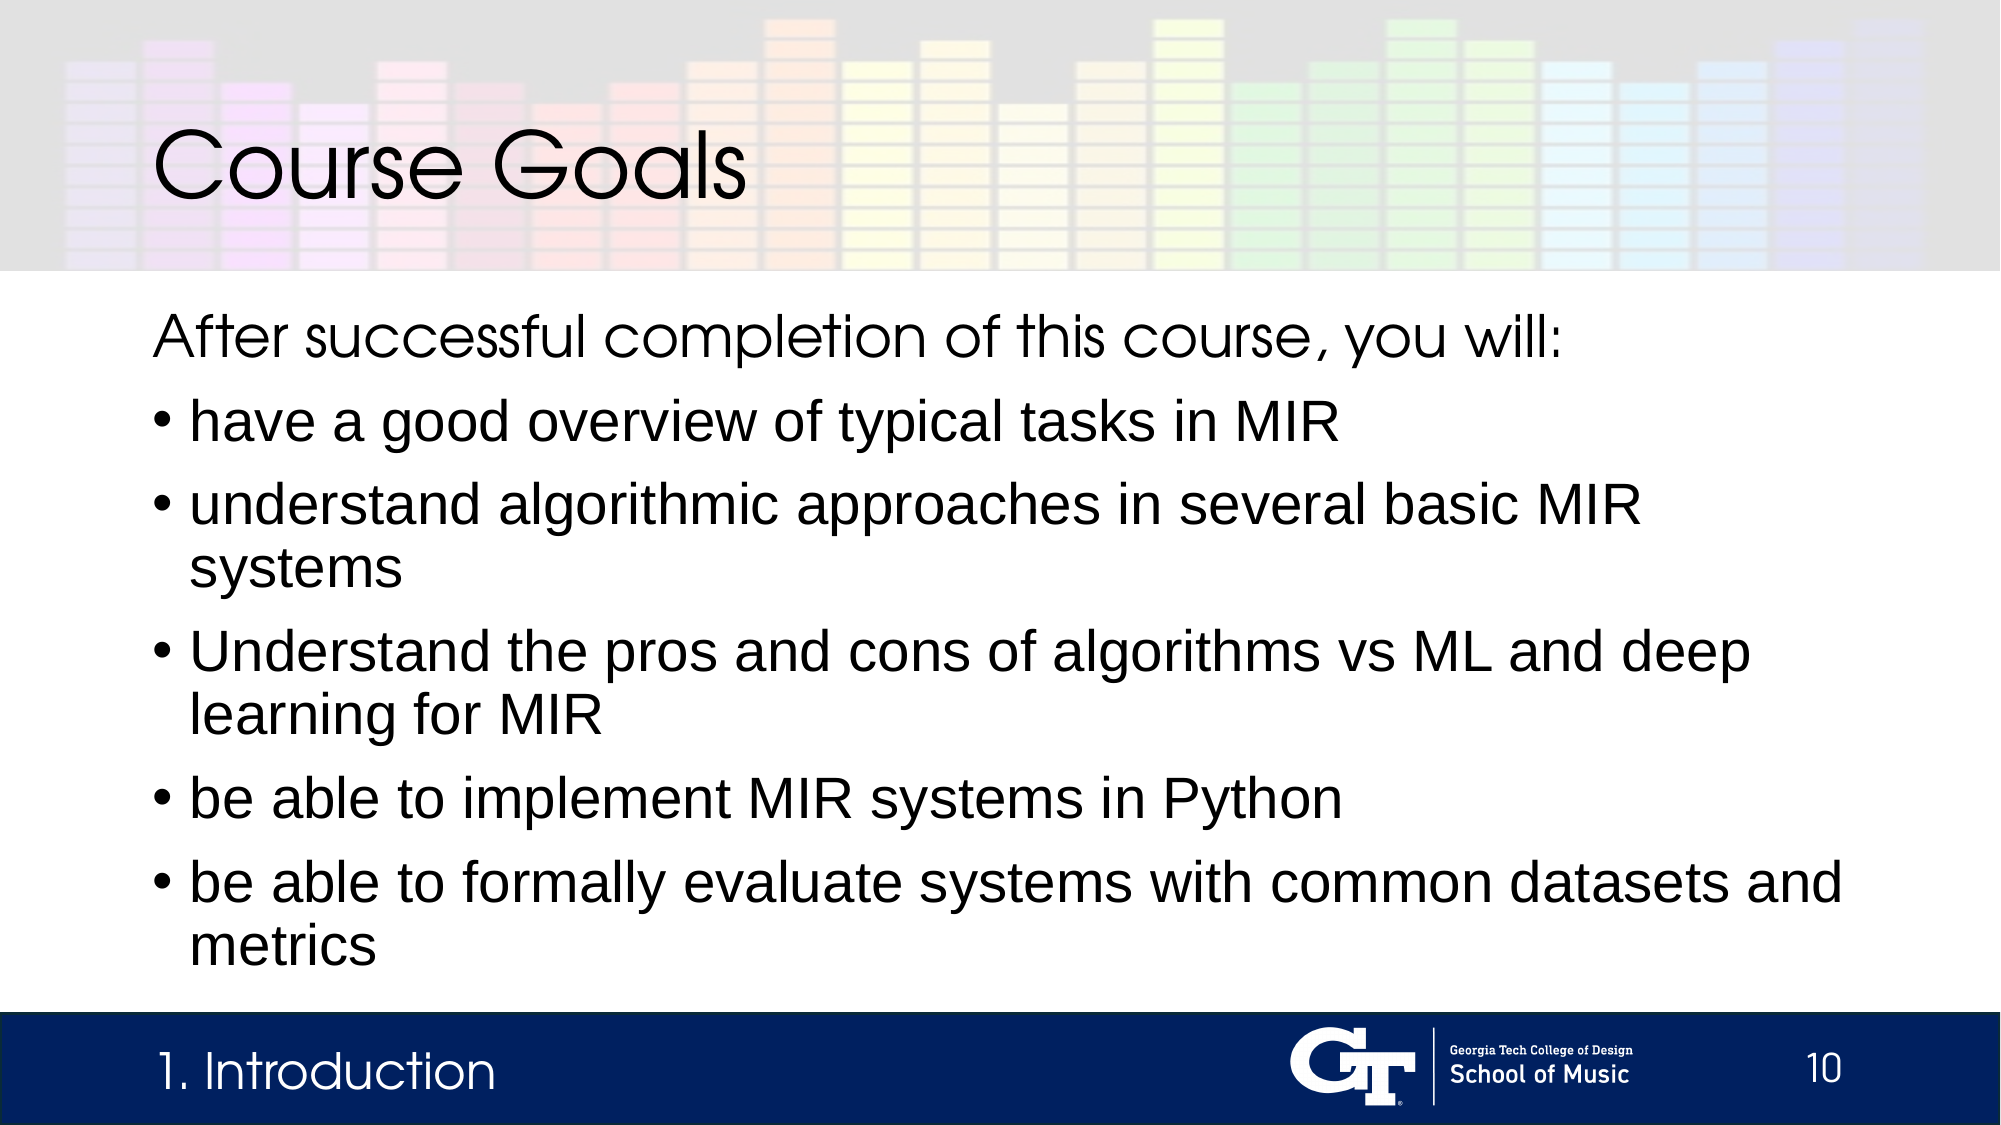

# Course Goals
After successful completion of this course, you will:
have a good overview of typical tasks in MIR
understand algorithmic approaches in several basic MIR systems
Understand the pros and cons of algorithms vs ML and deep learning for MIR
be able to implement MIR systems in Python
be able to formally evaluate systems with common datasets and metrics

1. Introduction
10